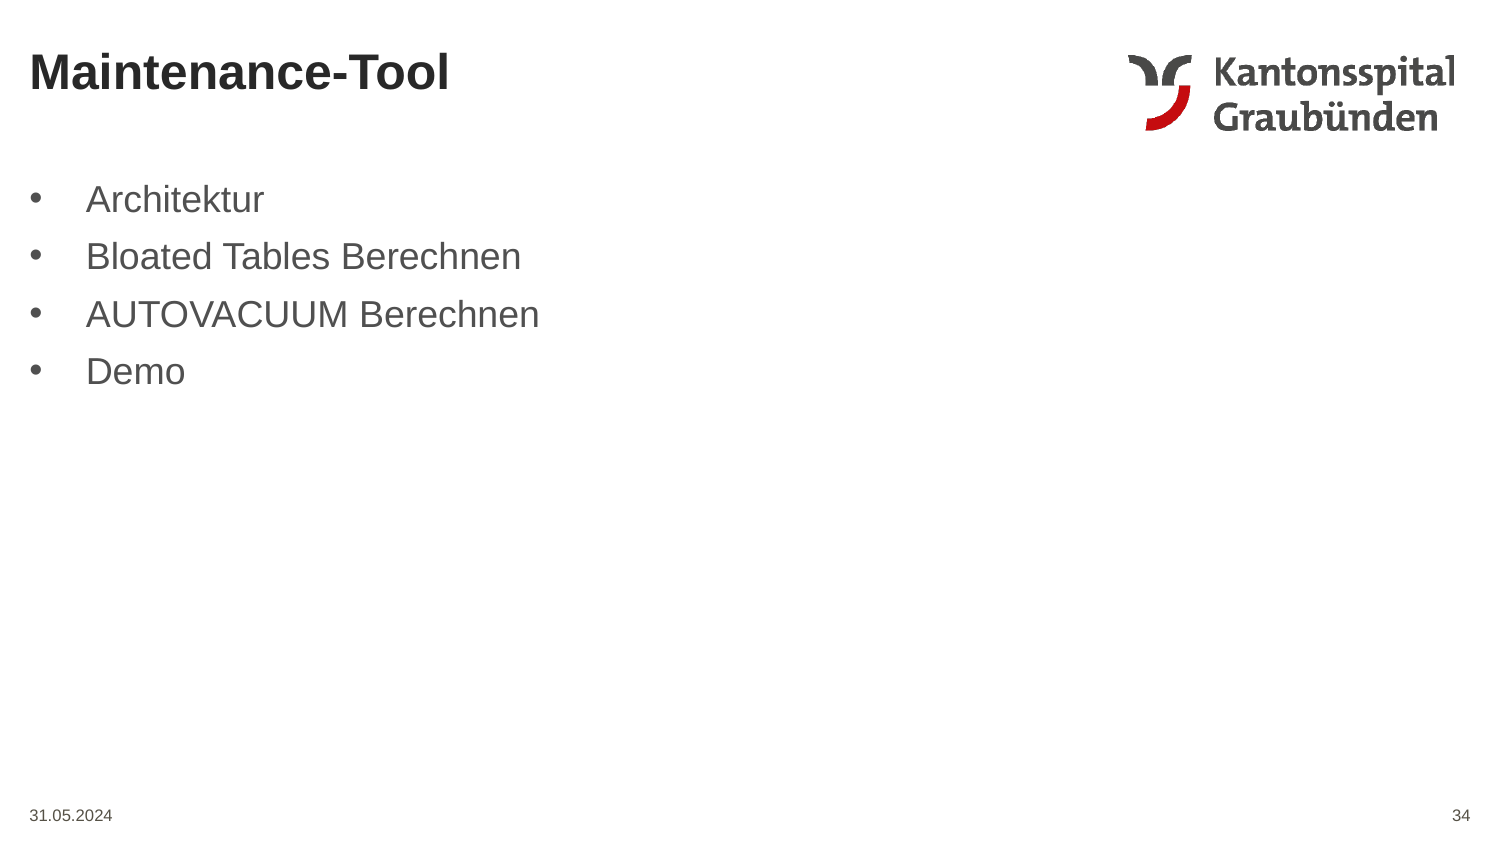

Maintenance-Tool
Architektur
Bloated Tables Berechnen
AUTOVACUUM Berechnen
Demo
34
31.05.2024